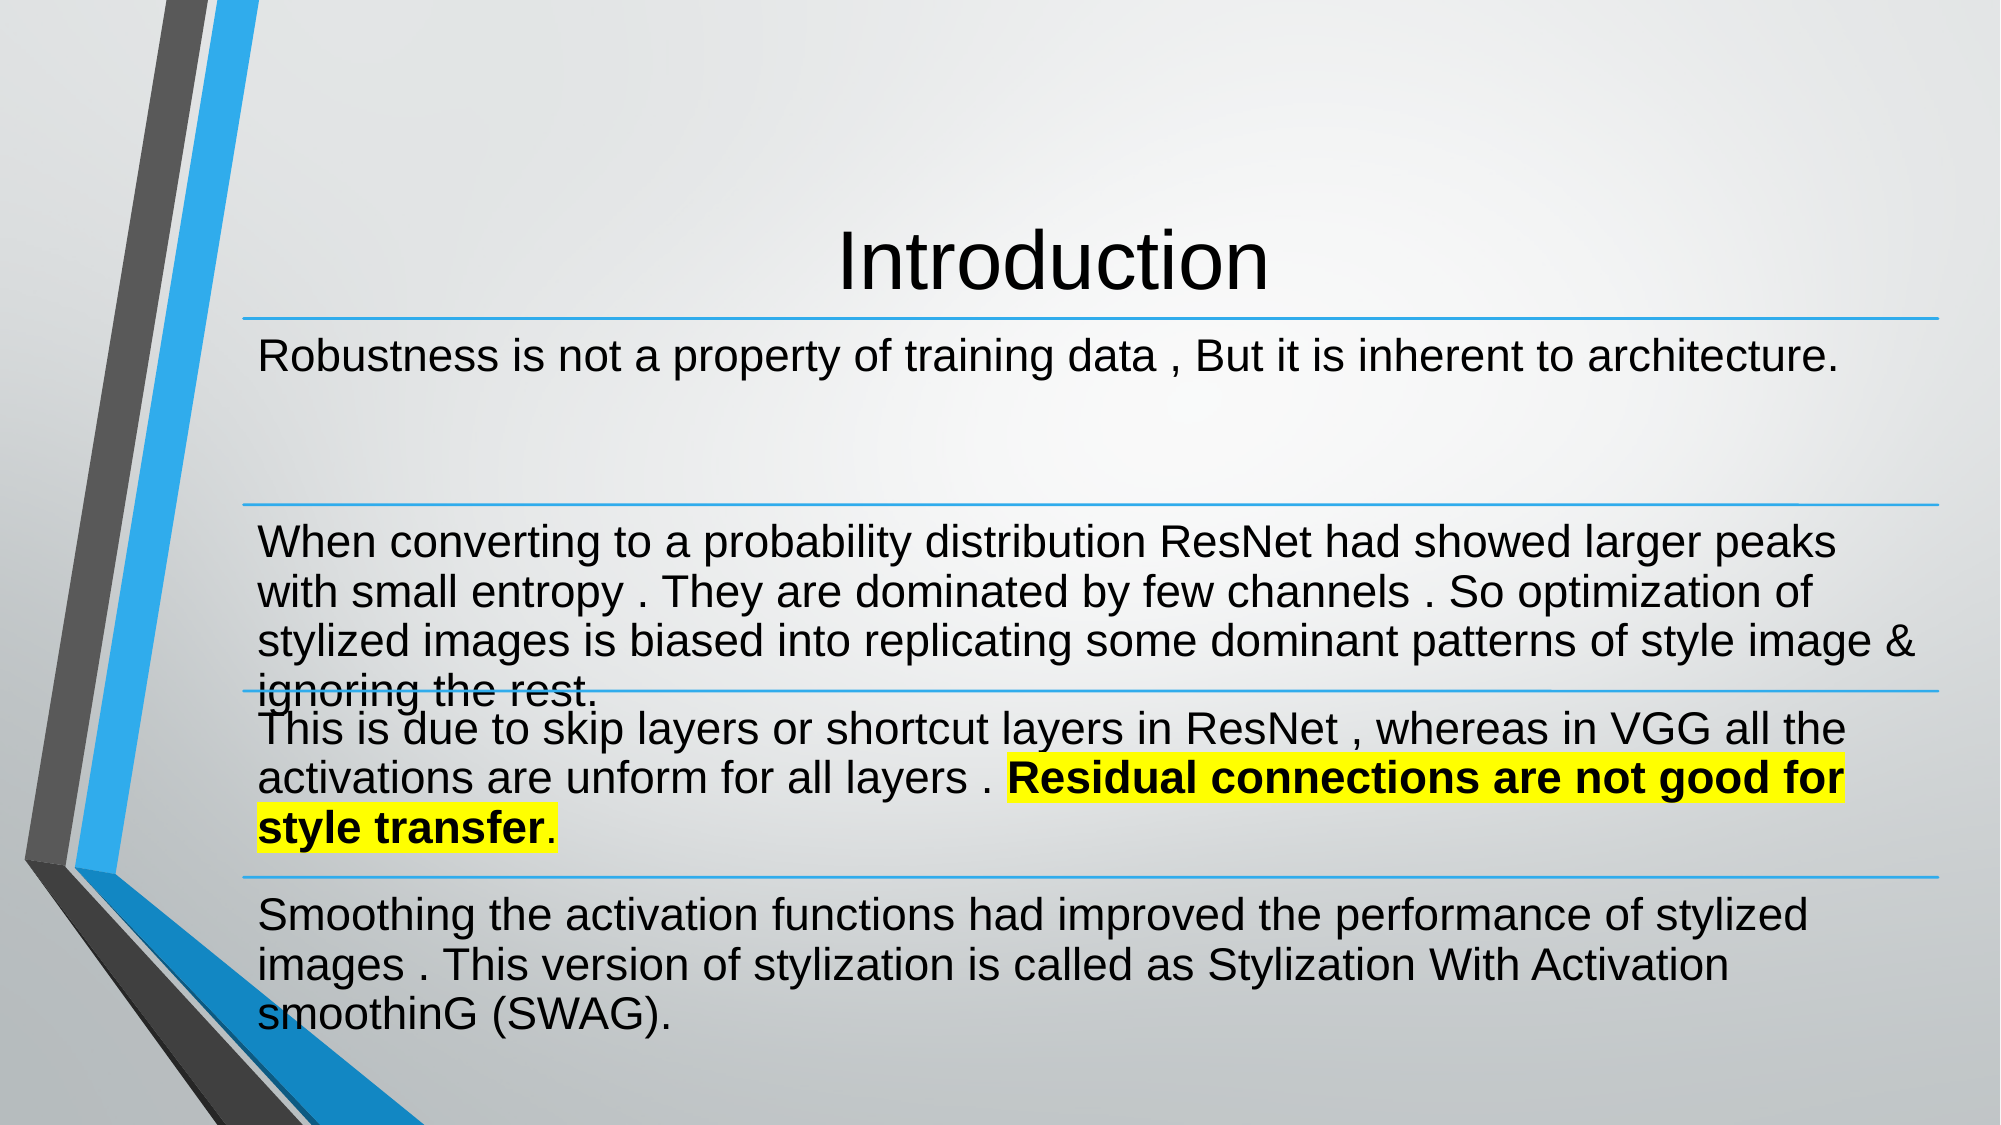

# Introduction
Robustness is not a property of training data , But it is inherent to architecture.
When converting to a probability distribution ResNet had showed larger peaks with small entropy . They are dominated by few channels . So optimization of stylized images is biased into replicating some dominant patterns of style image & ignoring the rest.
This is due to skip layers or shortcut layers in ResNet , whereas in VGG all the activations are unform for all layers . Residual connections are not good for style transfer.
Smoothing the activation functions had improved the performance of stylized images . This version of stylization is called as Stylization With Activation smoothinG (SWAG).